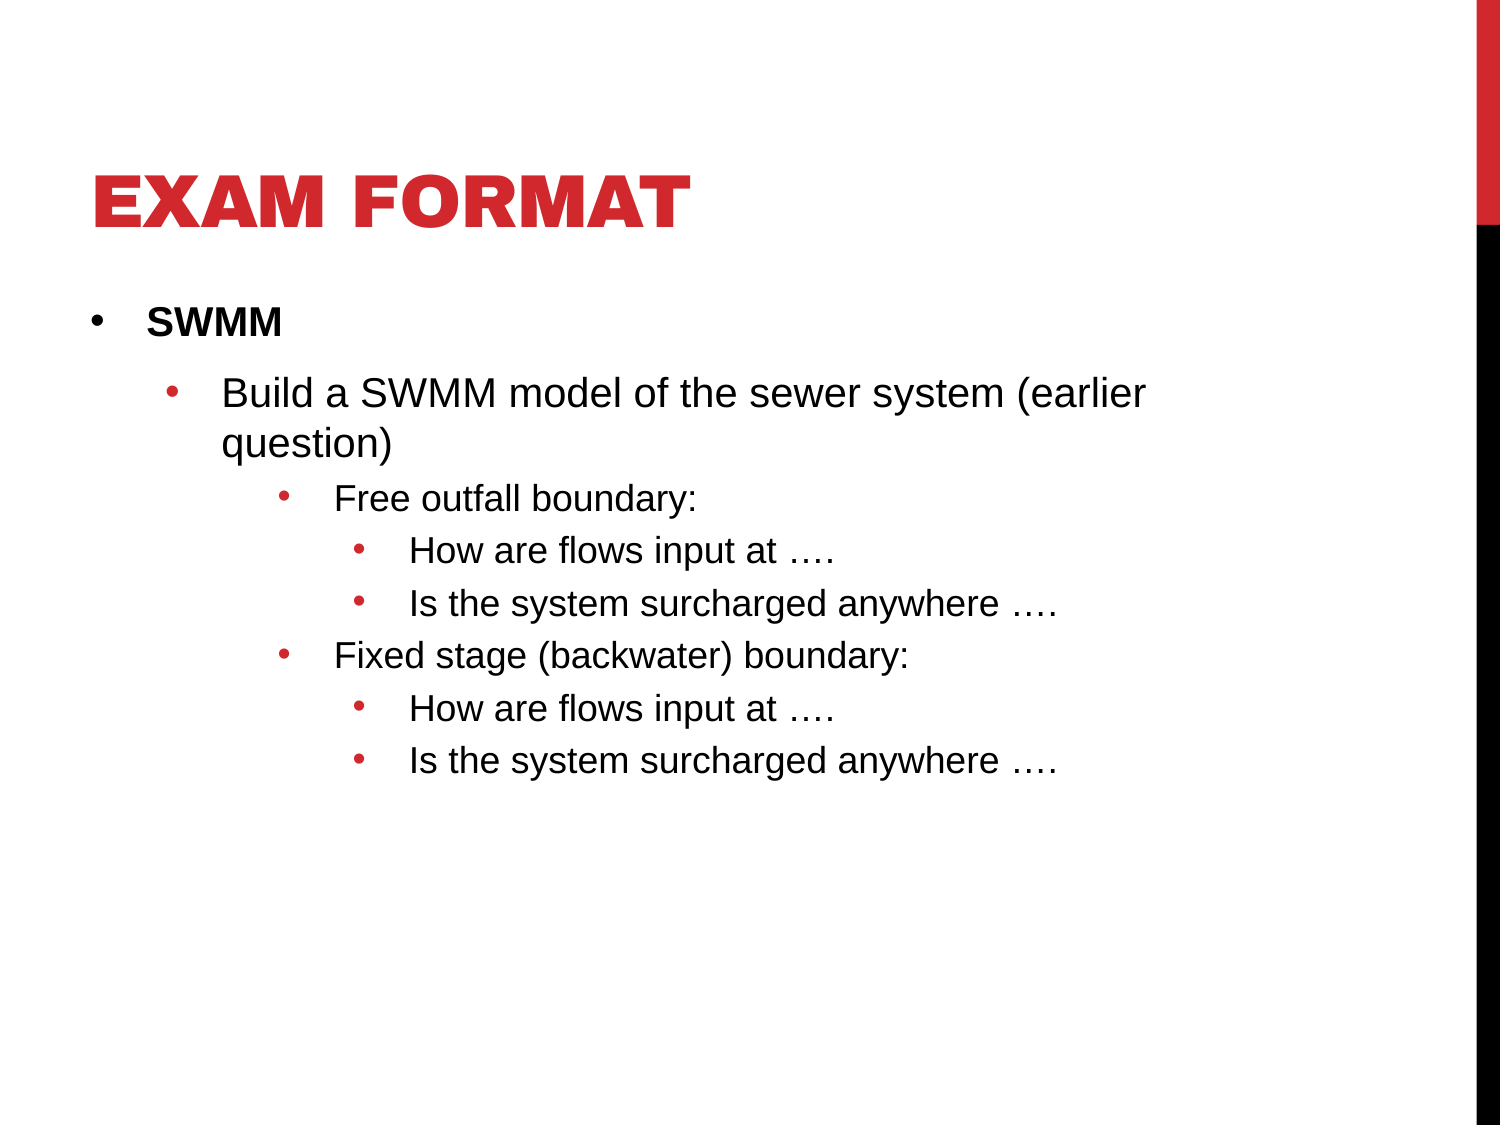

# Exam Format
SWMM
Build a SWMM model of the sewer system (earlier question)
Free outfall boundary:
How are flows input at ….
Is the system surcharged anywhere ….
Fixed stage (backwater) boundary:
How are flows input at ….
Is the system surcharged anywhere ….